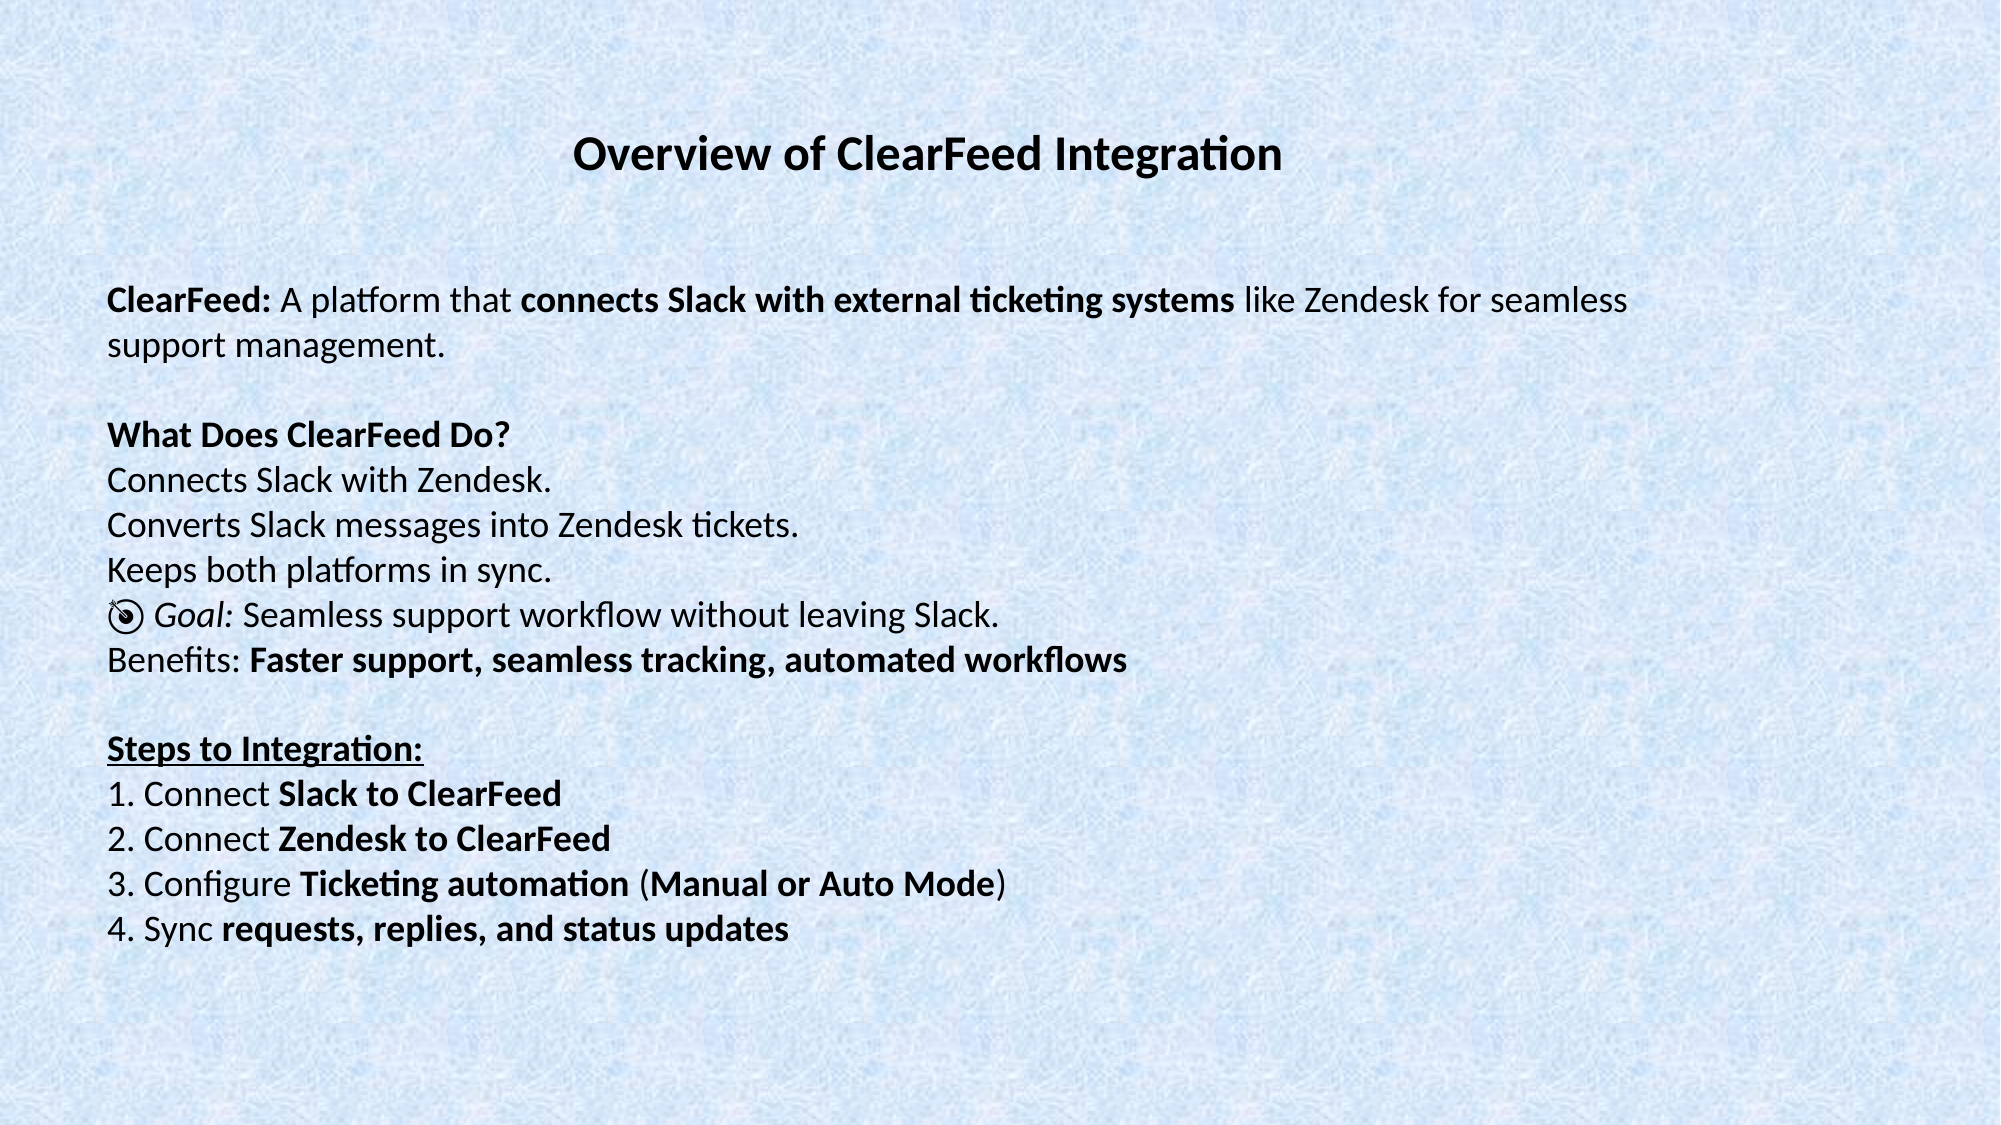

Overview of ClearFeed Integration
ClearFeed: A platform that connects Slack with external ticketing systems like Zendesk for seamless support management.

What Does ClearFeed Do?
Connects Slack with Zendesk.
Converts Slack messages into Zendesk tickets.
Keeps both platforms in sync.
🎯 Goal: Seamless support workflow without leaving Slack.
Benefits: Faster support, seamless tracking, automated workflows
Steps to Integration:
1. Connect Slack to ClearFeed
2. Connect Zendesk to ClearFeed
3. Configure Ticketing automation (Manual or Auto Mode)
4. Sync requests, replies, and status updates